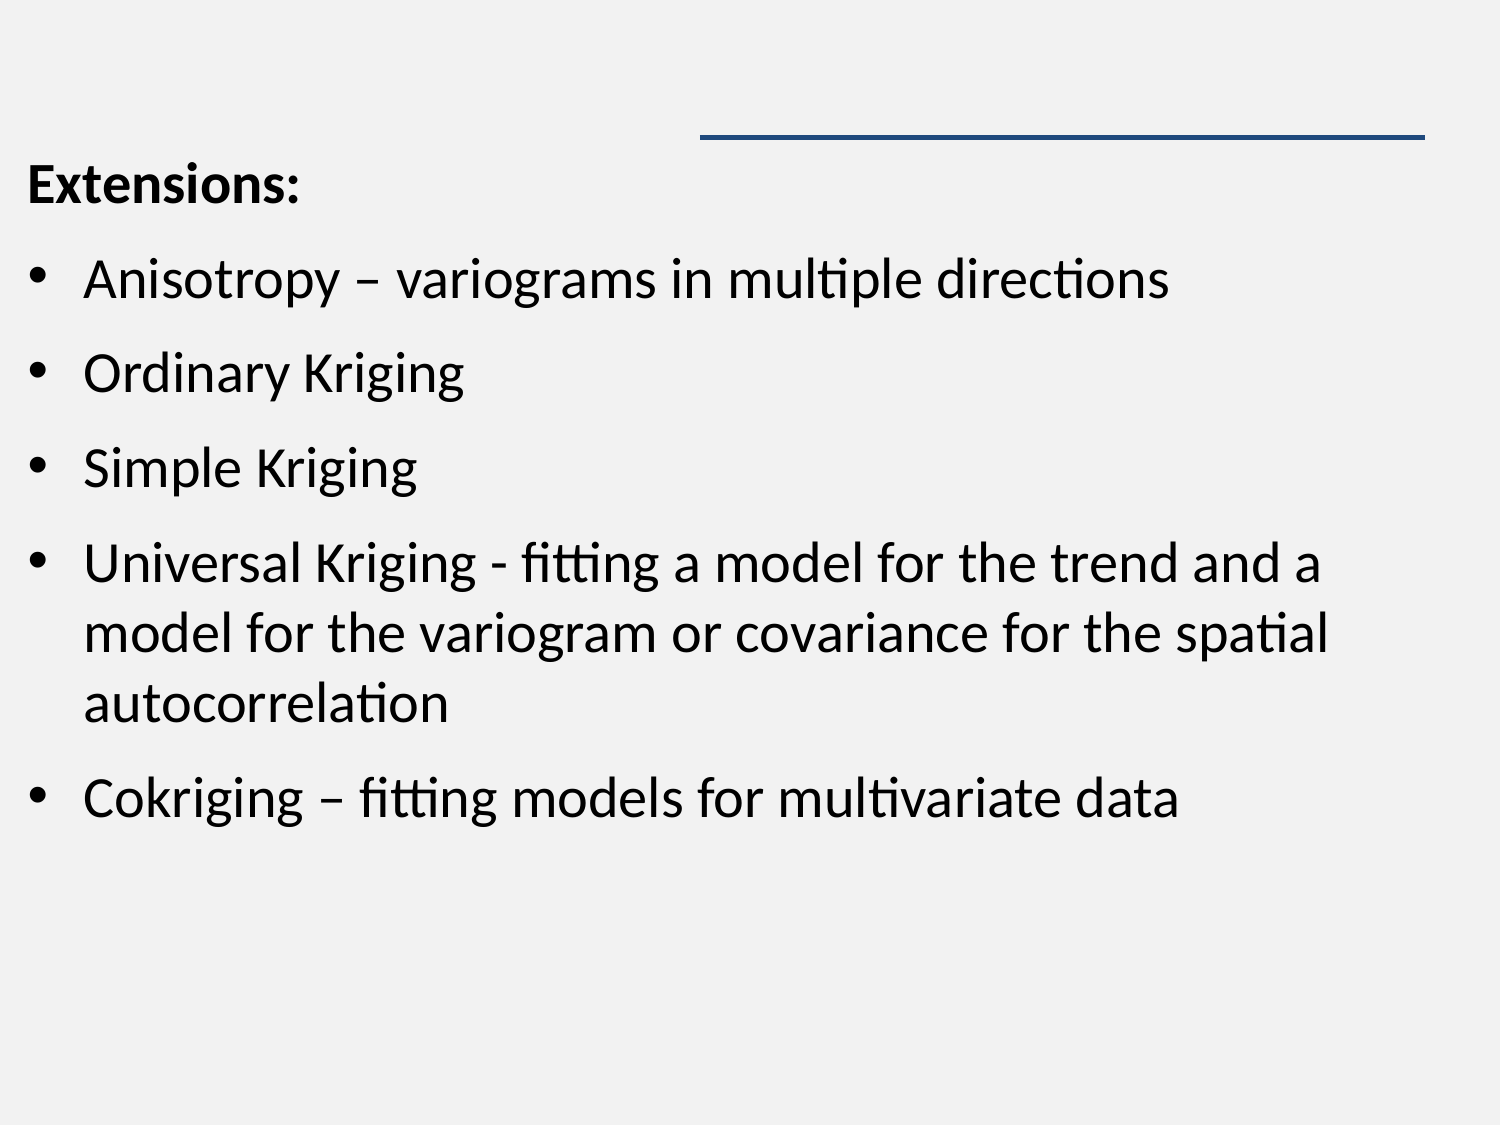

#
Extensions:
Anisotropy – variograms in multiple directions
Ordinary Kriging
Simple Kriging
Universal Kriging - fitting a model for the trend and a model for the variogram or covariance for the spatial autocorrelation
Cokriging – fitting models for multivariate data